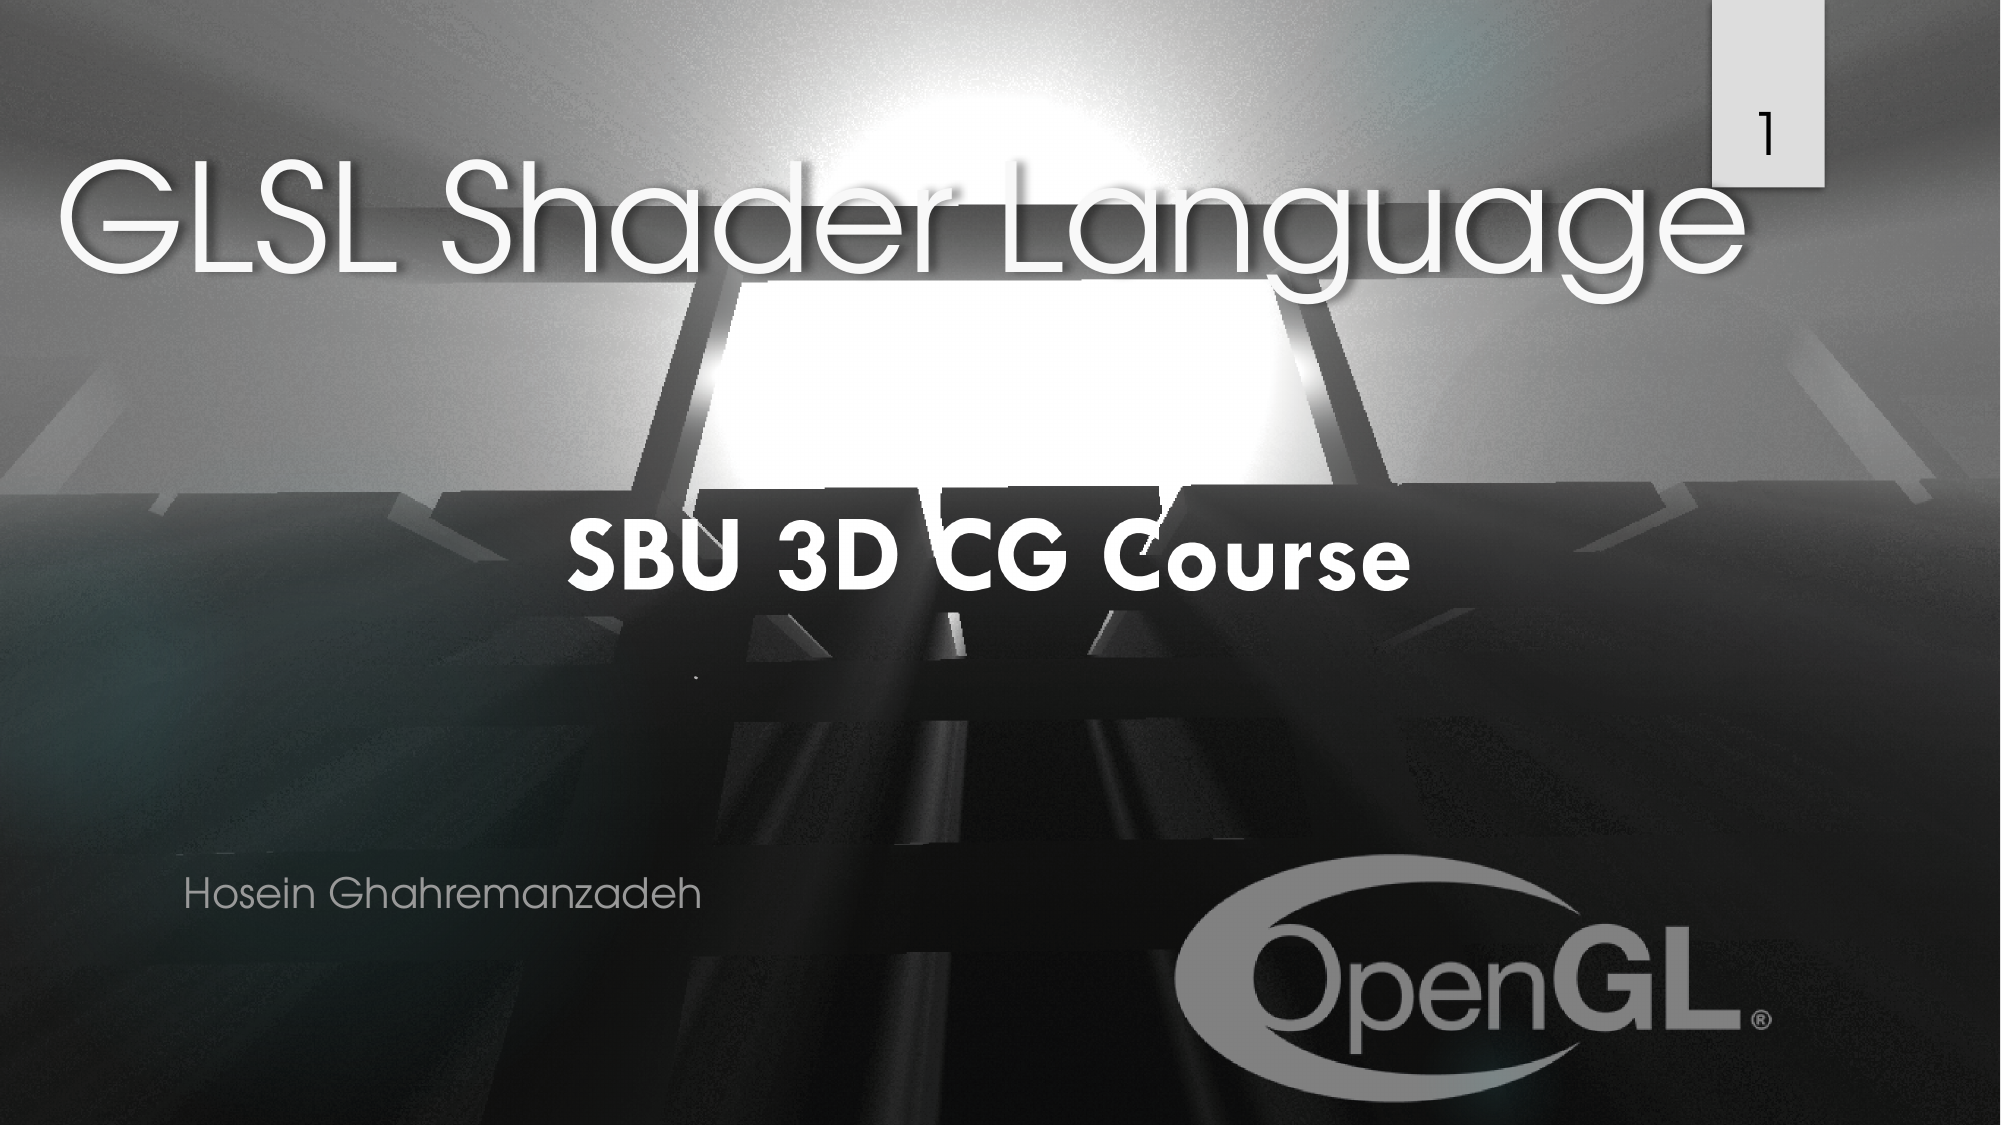

1
# GLSL Shader Language
Hosein Ghahremanzadeh